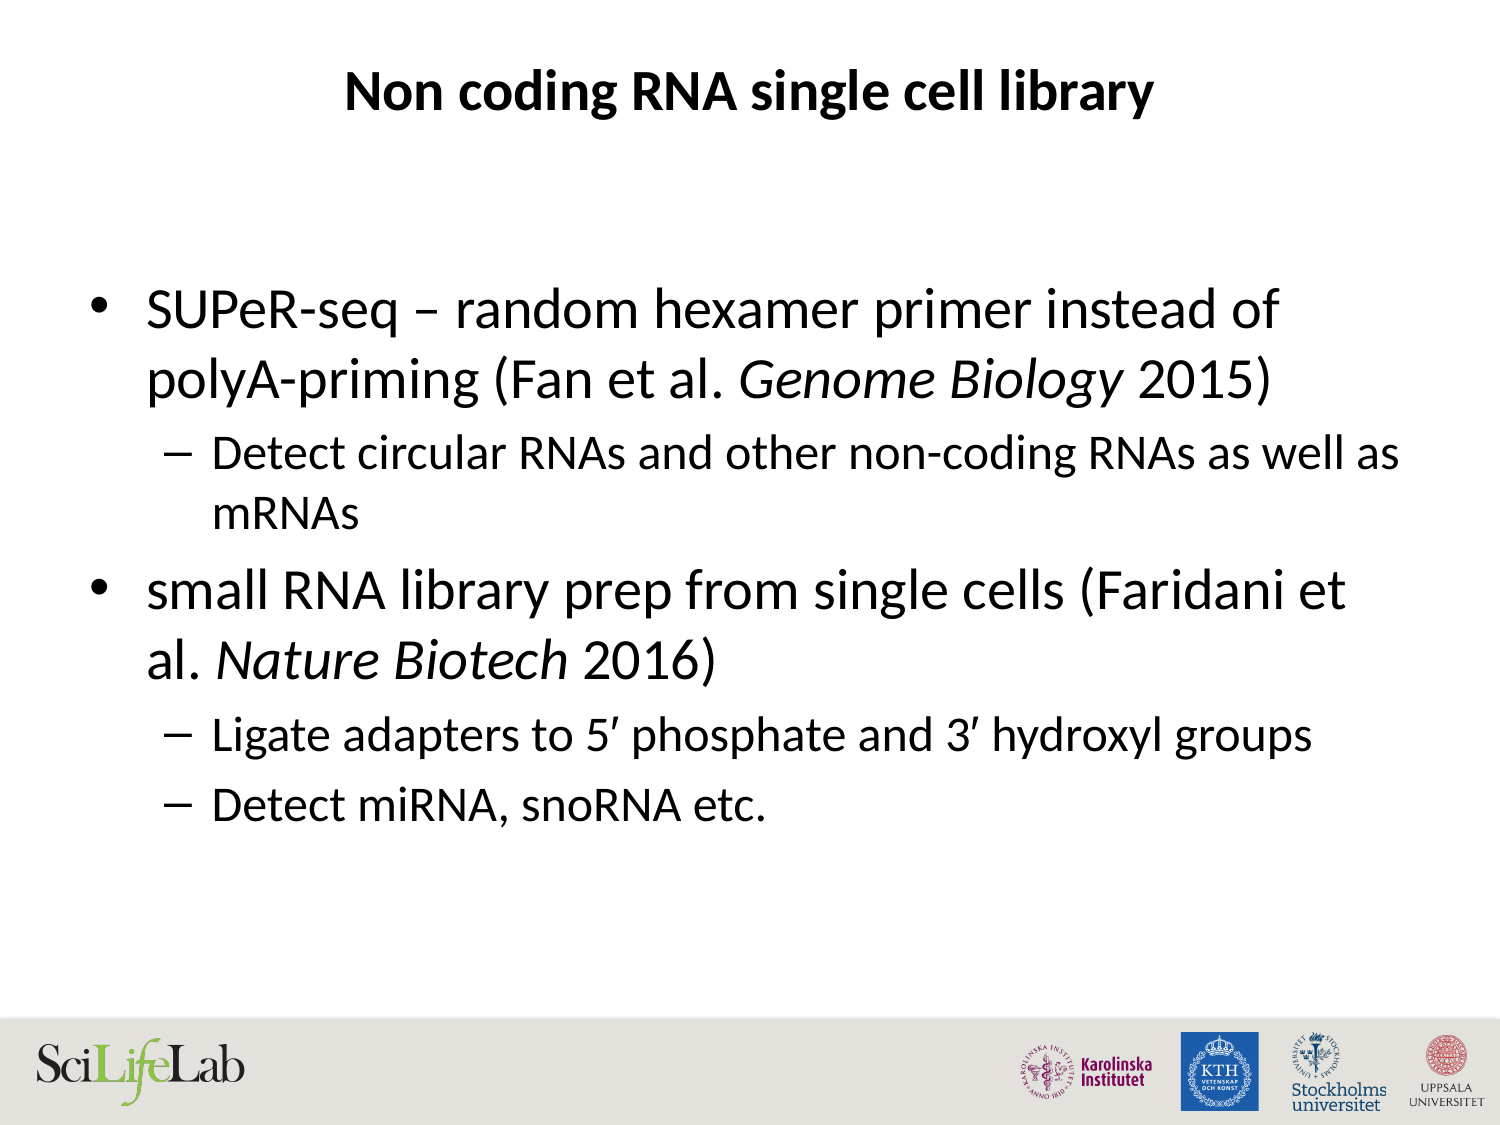

# Non coding RNA single cell library
SUPeR-seq – random hexamer primer instead of polyA-priming (Fan et al. Genome Biology 2015)
Detect circular RNAs and other non-coding RNAs as well as mRNAs
small RNA library prep from single cells (Faridani et al. Nature Biotech 2016)
Ligate adapters to 5′ phosphate and 3′ hydroxyl groups
Detect miRNA, snoRNA etc.